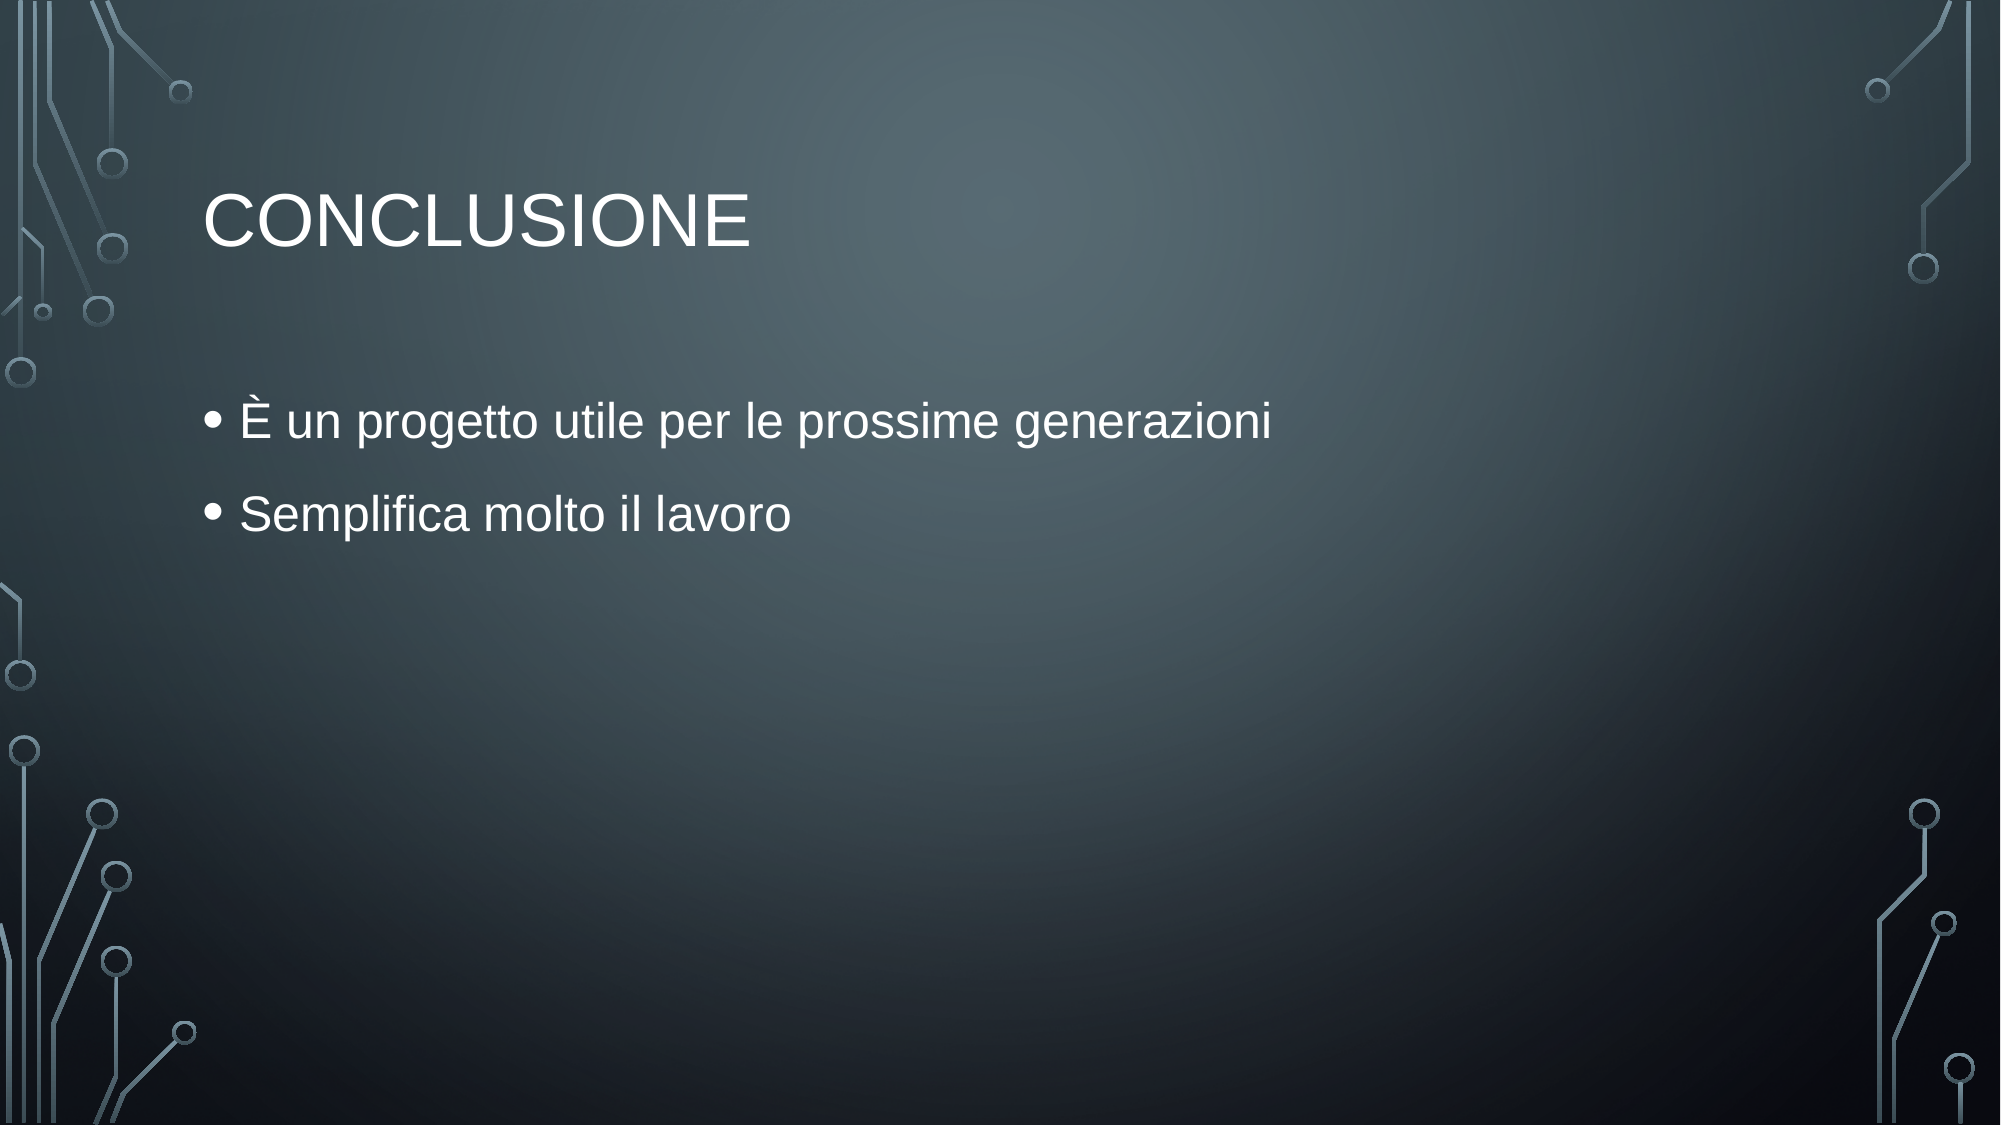

# Conclusione
È un progetto utile per le prossime generazioni
Semplifica molto il lavoro